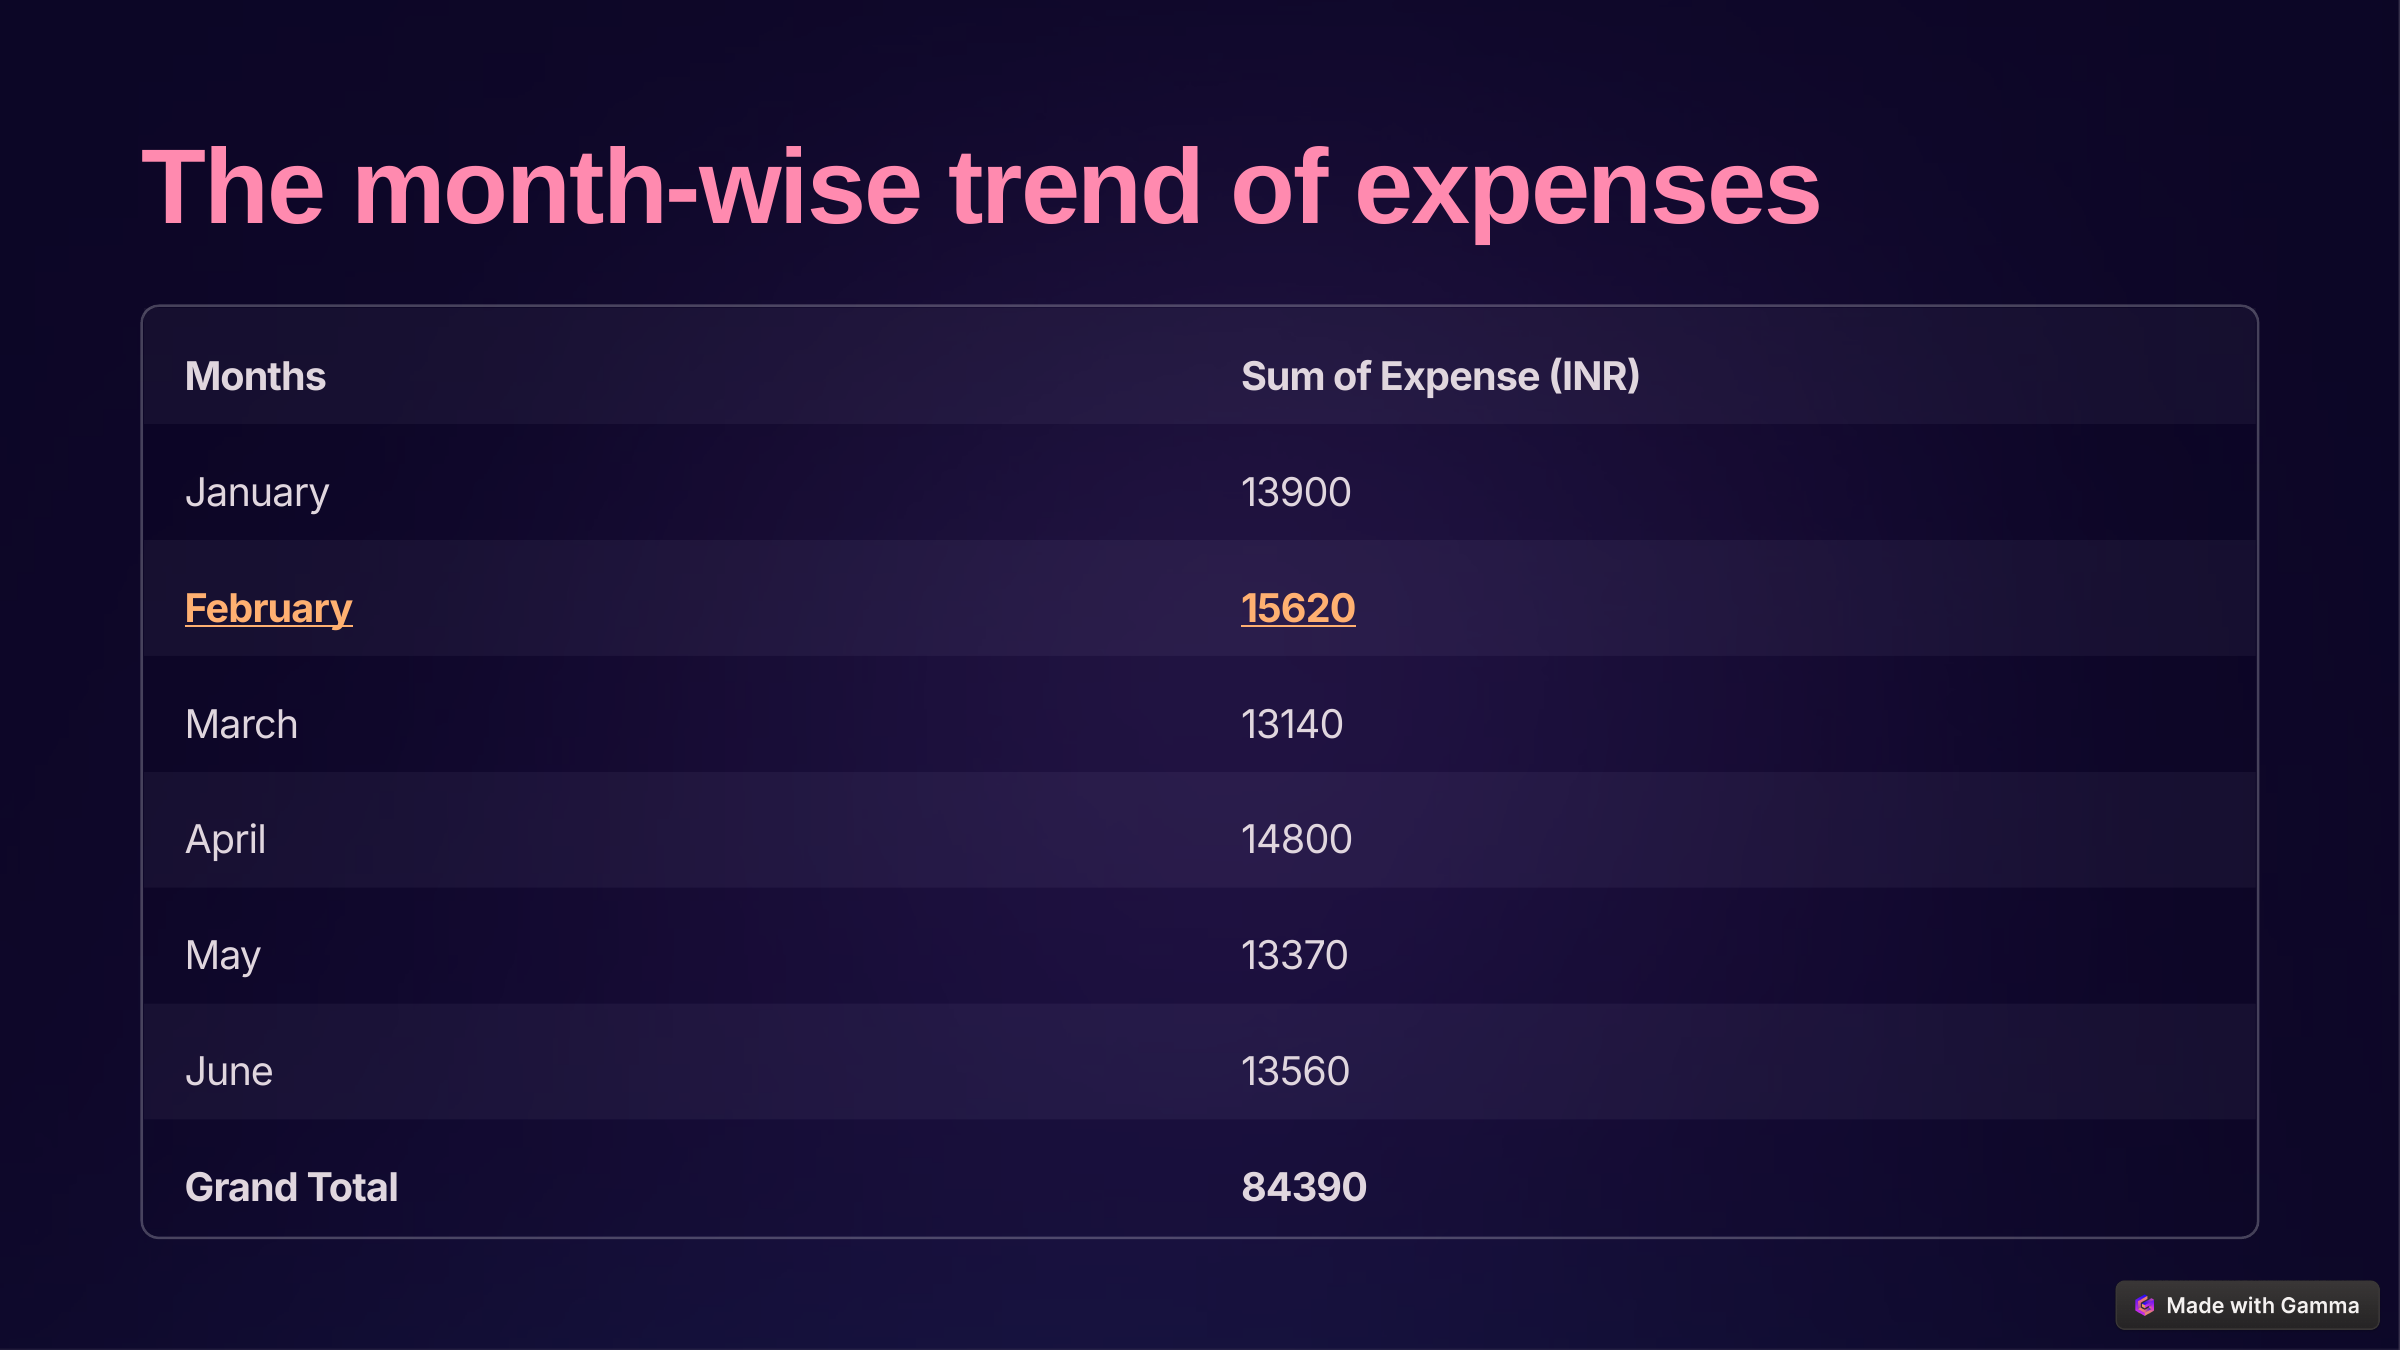

The month-wise trend of expenses

Months
Sum of Expense (INR)

January
13900

February
15620

March
13140

April
14800

May
13370

June
13560

Grand Total
84390